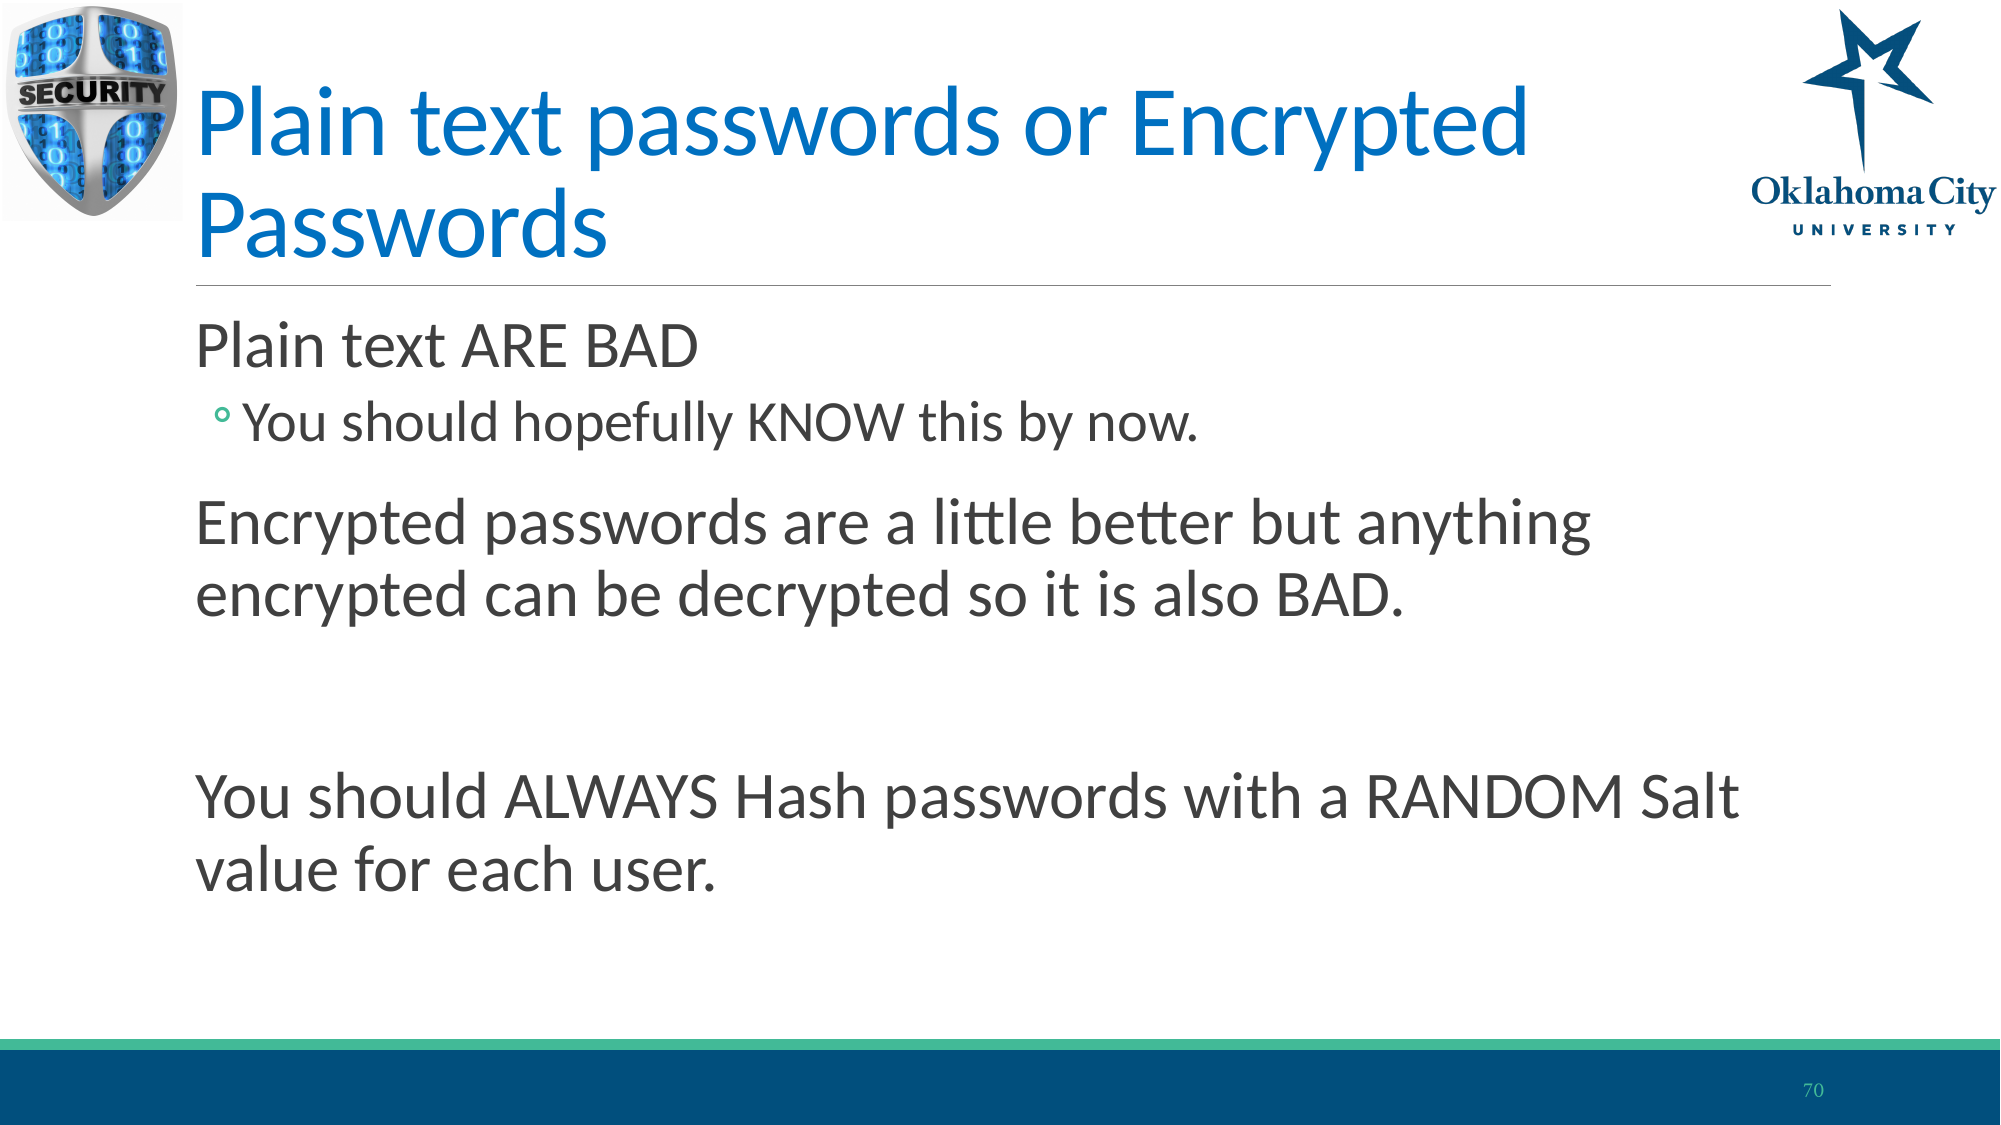

# Plain text passwords or Encrypted Passwords
Plain text ARE BAD
You should hopefully KNOW this by now.
Encrypted passwords are a little better but anything encrypted can be decrypted so it is also BAD.

You should ALWAYS Hash passwords with a RANDOM Salt value for each user.
70